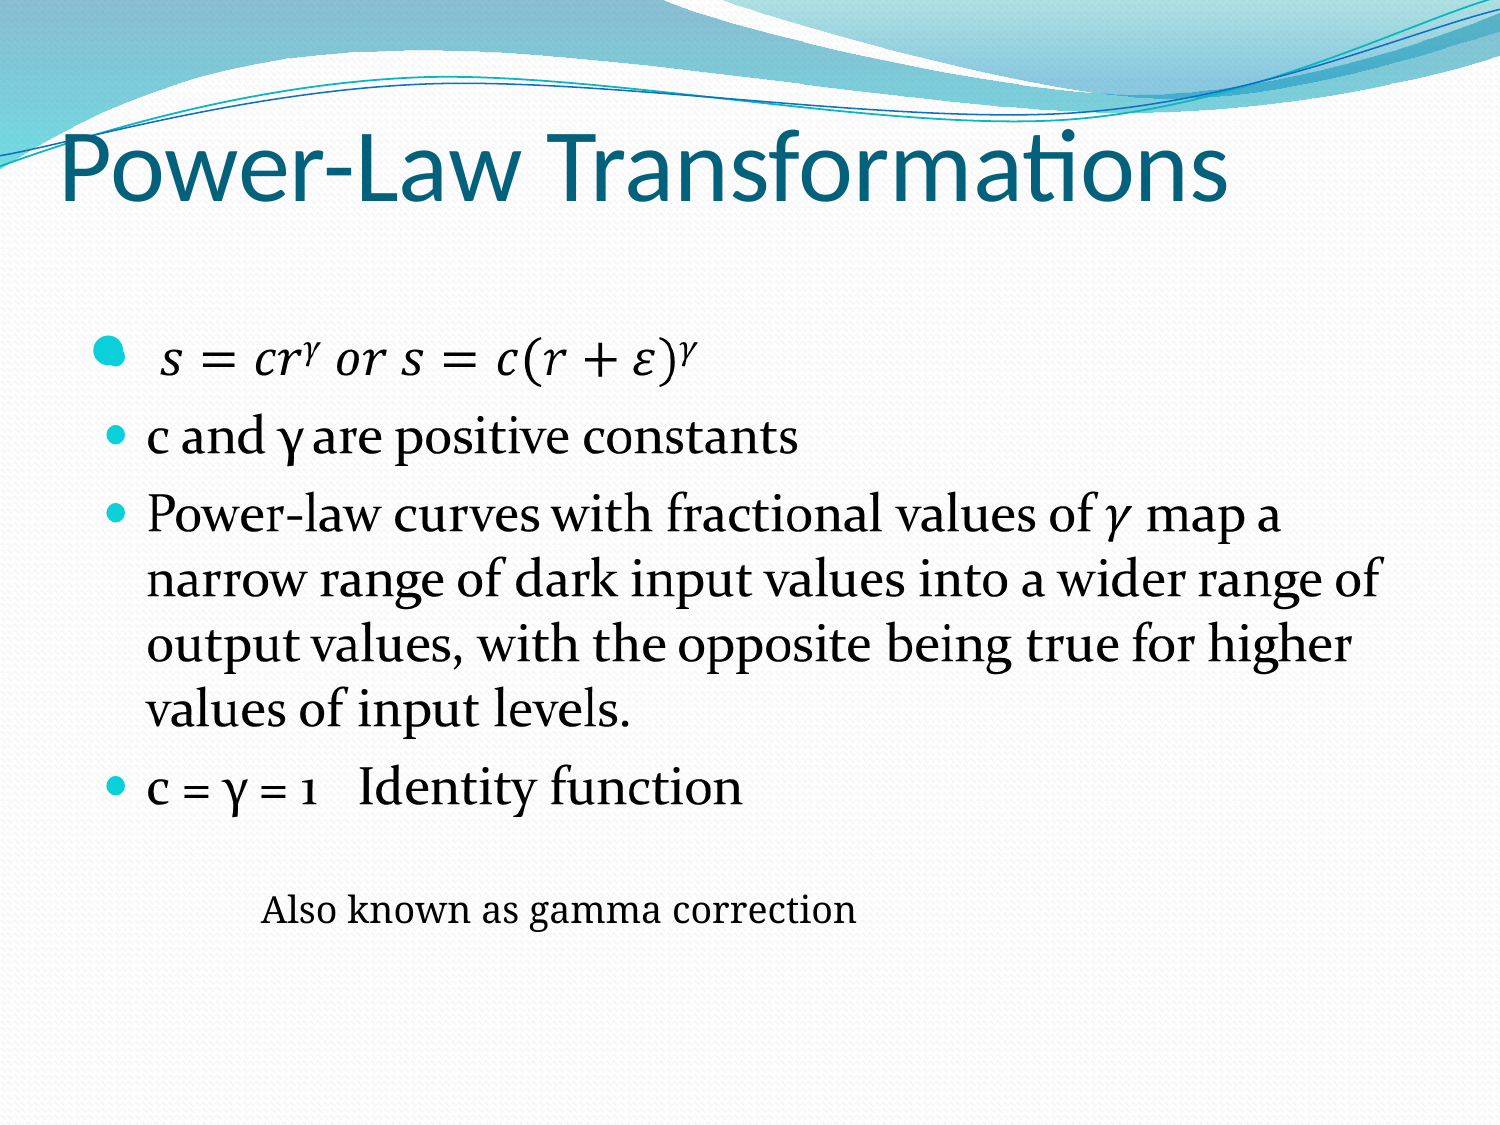

# Power-Law Transformations

Also known as gamma correction